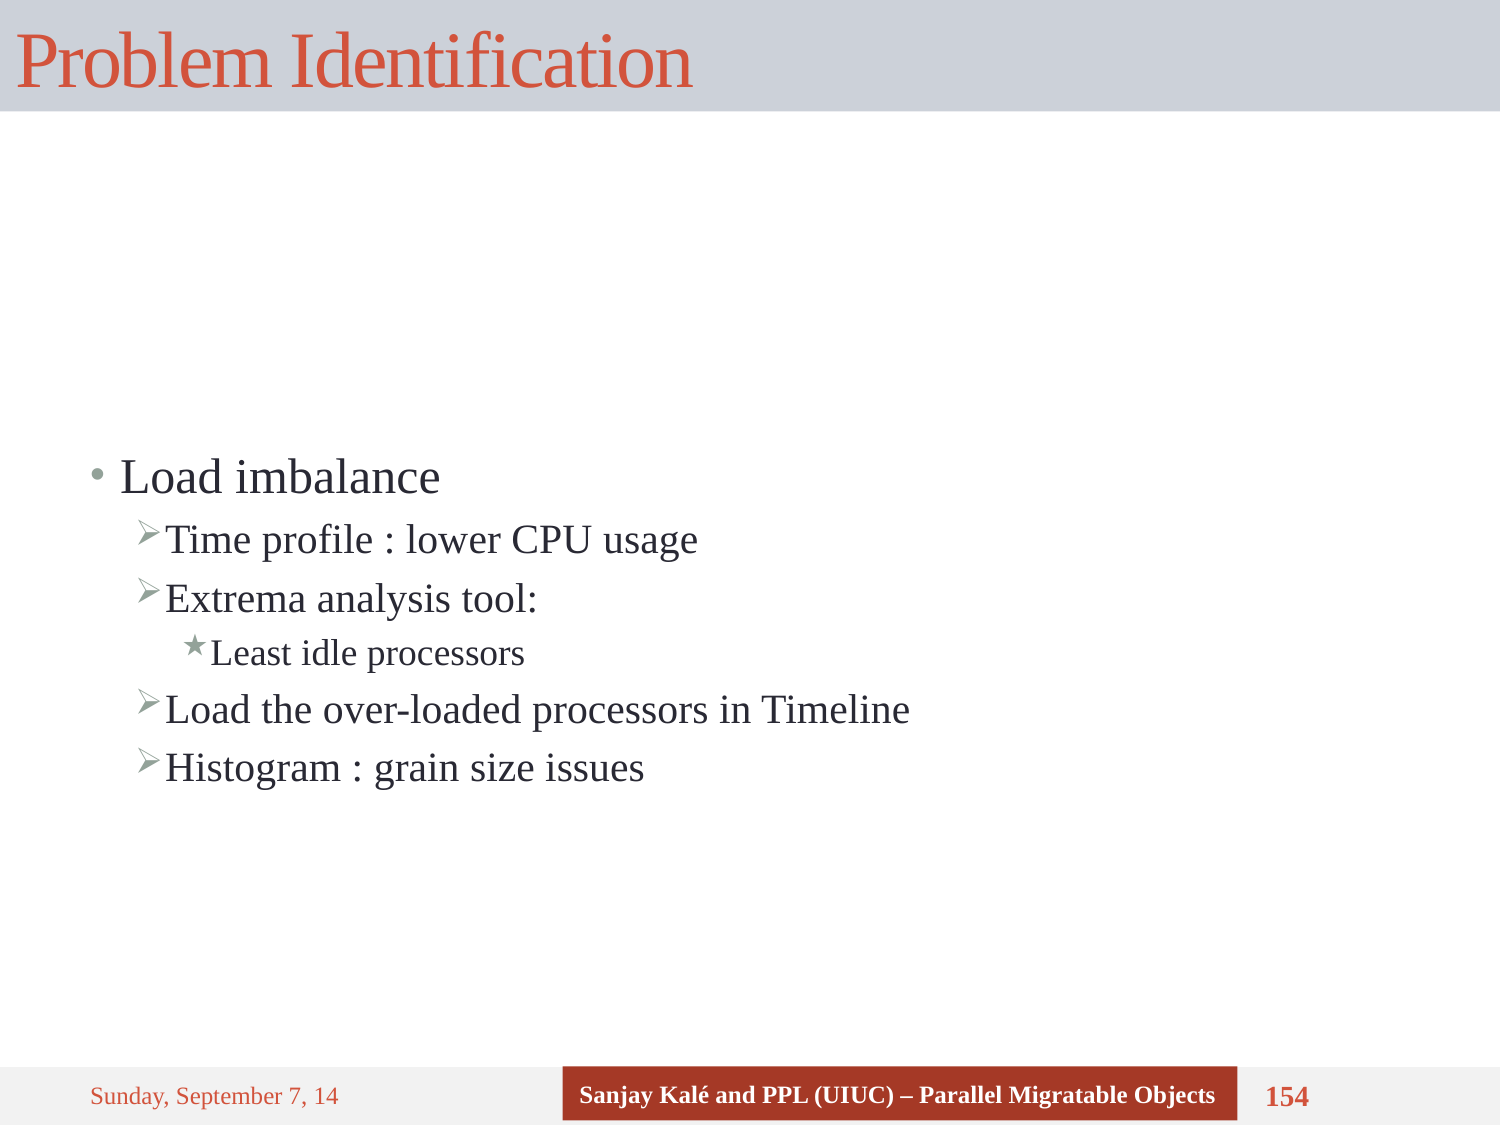

# Problem Identification
Load imbalance
Time profile : lower CPU usage
Extrema analysis tool:
Least idle processors
Load the over-loaded processors in Timeline
Histogram : grain size issues
Sanjay Kalé and PPL (UIUC) – Parallel Migratable Objects
Sunday, September 7, 14
154